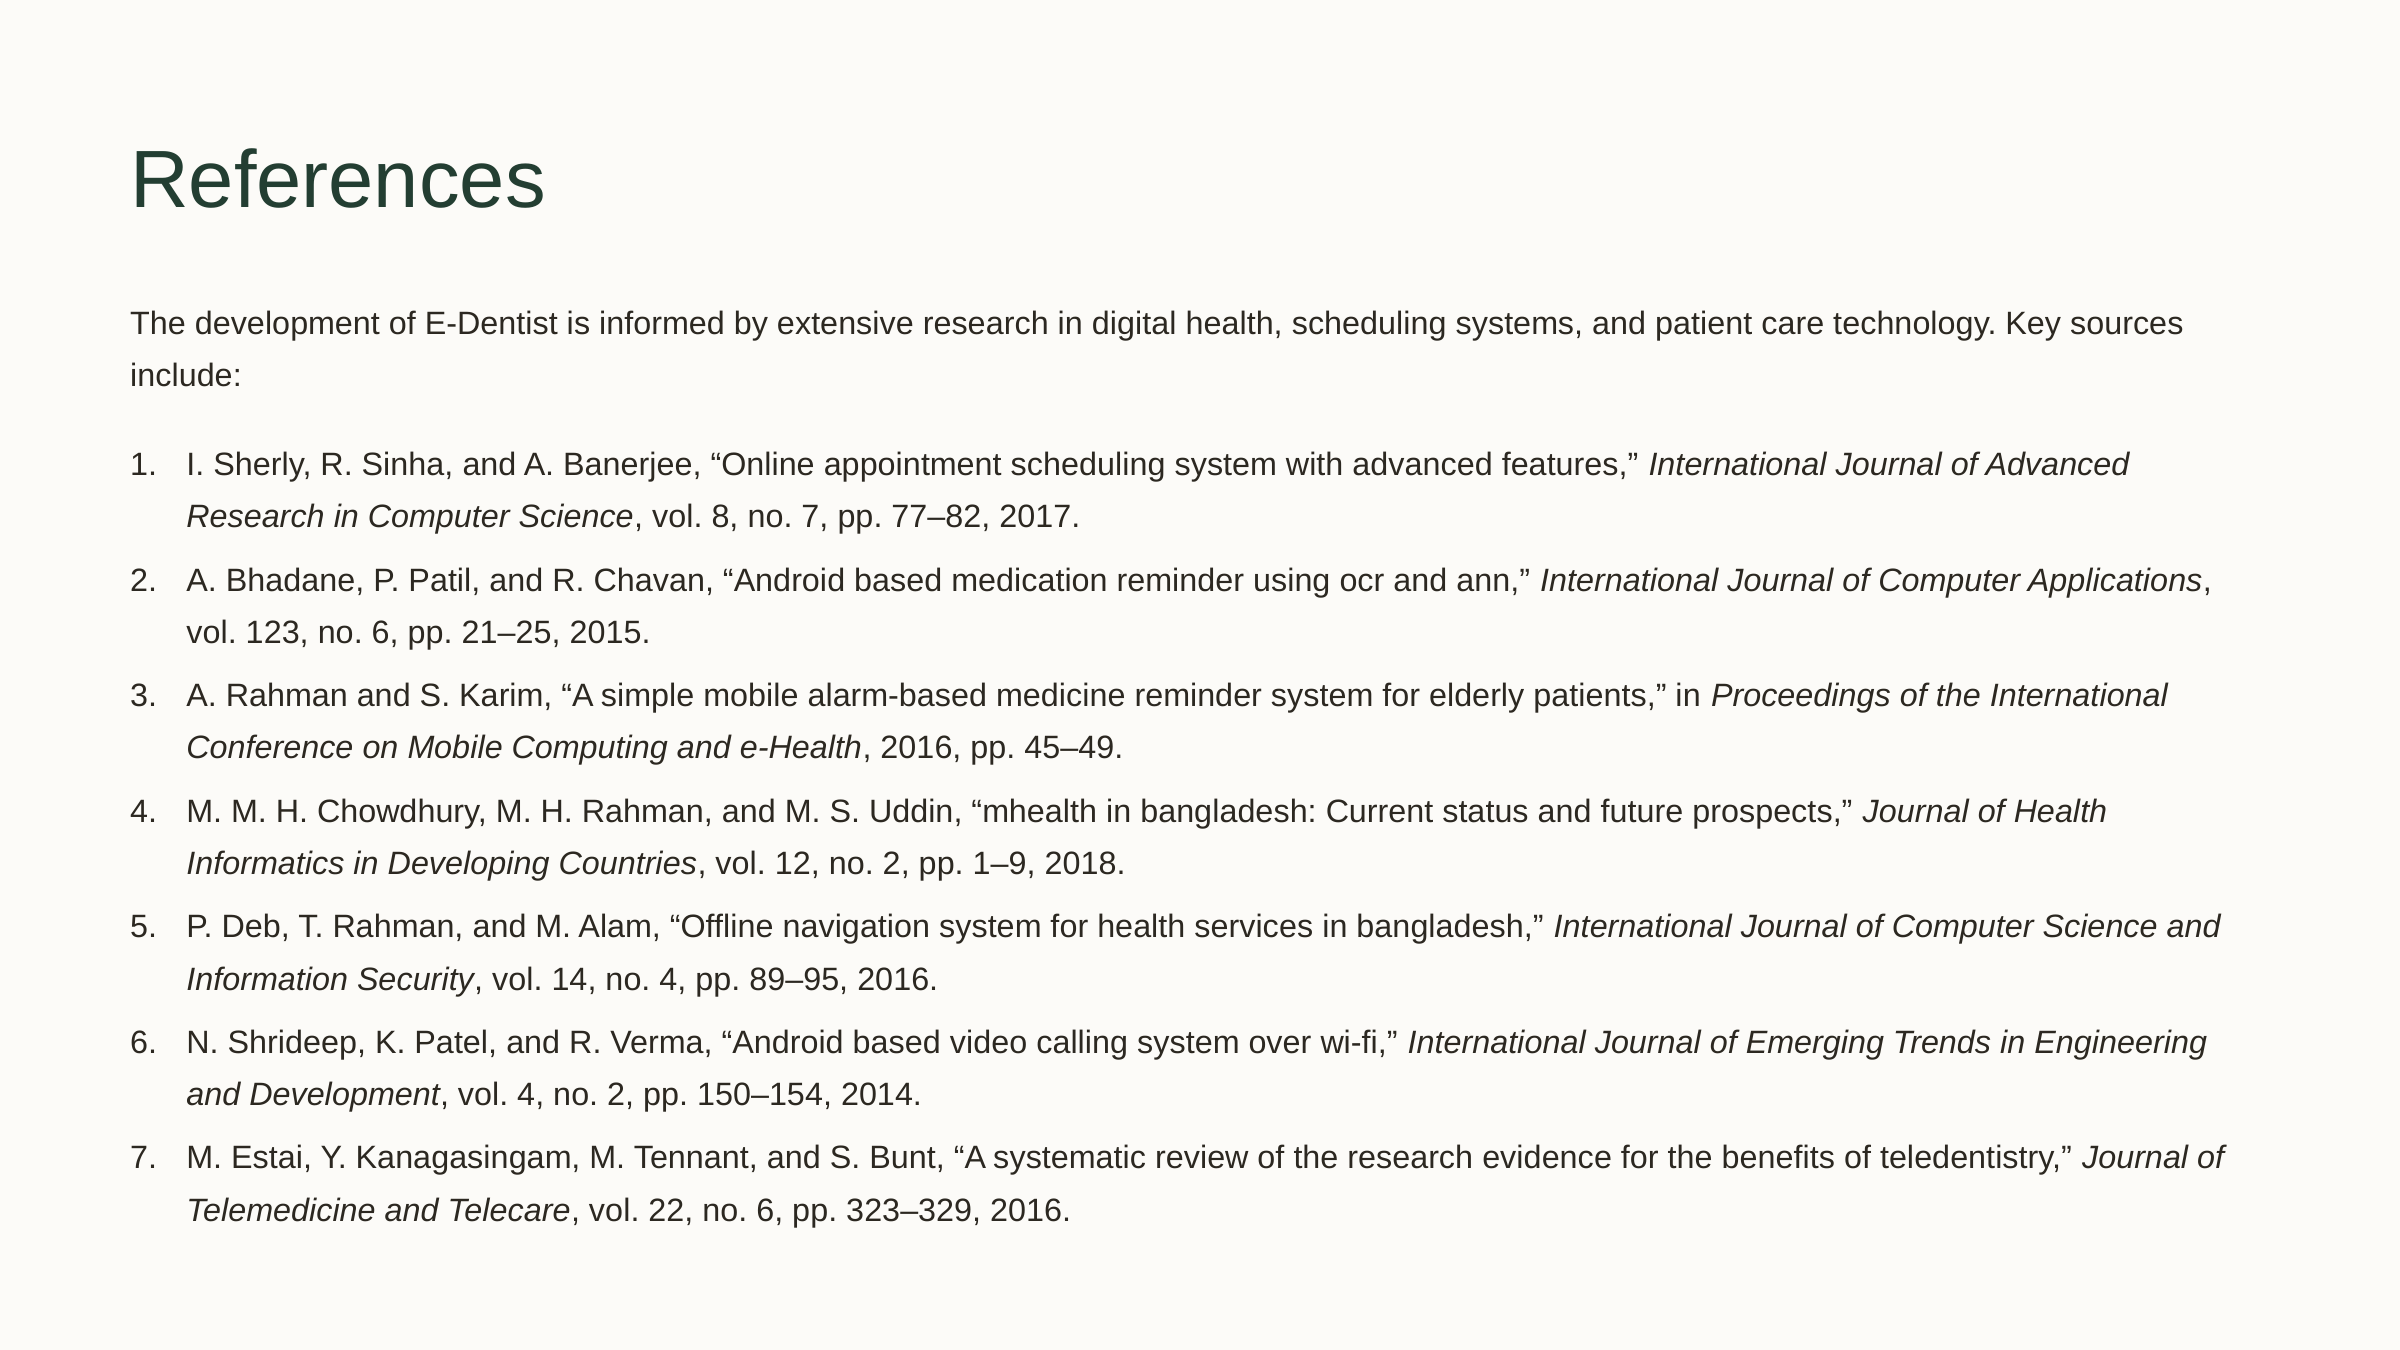

References
The development of E-Dentist is informed by extensive research in digital health, scheduling systems, and patient care technology. Key sources include:
I. Sherly, R. Sinha, and A. Banerjee, “Online appointment scheduling system with advanced features,” International Journal of Advanced Research in Computer Science, vol. 8, no. 7, pp. 77–82, 2017.
A. Bhadane, P. Patil, and R. Chavan, “Android based medication reminder using ocr and ann,” International Journal of Computer Applications, vol. 123, no. 6, pp. 21–25, 2015.
A. Rahman and S. Karim, “A simple mobile alarm-based medicine reminder system for elderly patients,” in Proceedings of the International Conference on Mobile Computing and e-Health, 2016, pp. 45–49.
M. M. H. Chowdhury, M. H. Rahman, and M. S. Uddin, “mhealth in bangladesh: Current status and future prospects,” Journal of Health Informatics in Developing Countries, vol. 12, no. 2, pp. 1–9, 2018.
P. Deb, T. Rahman, and M. Alam, “Offline navigation system for health services in bangladesh,” International Journal of Computer Science and Information Security, vol. 14, no. 4, pp. 89–95, 2016.
N. Shrideep, K. Patel, and R. Verma, “Android based video calling system over wi-fi,” International Journal of Emerging Trends in Engineering and Development, vol. 4, no. 2, pp. 150–154, 2014.
M. Estai, Y. Kanagasingam, M. Tennant, and S. Bunt, “A systematic review of the research evidence for the benefits of teledentistry,” Journal of Telemedicine and Telecare, vol. 22, no. 6, pp. 323–329, 2016.